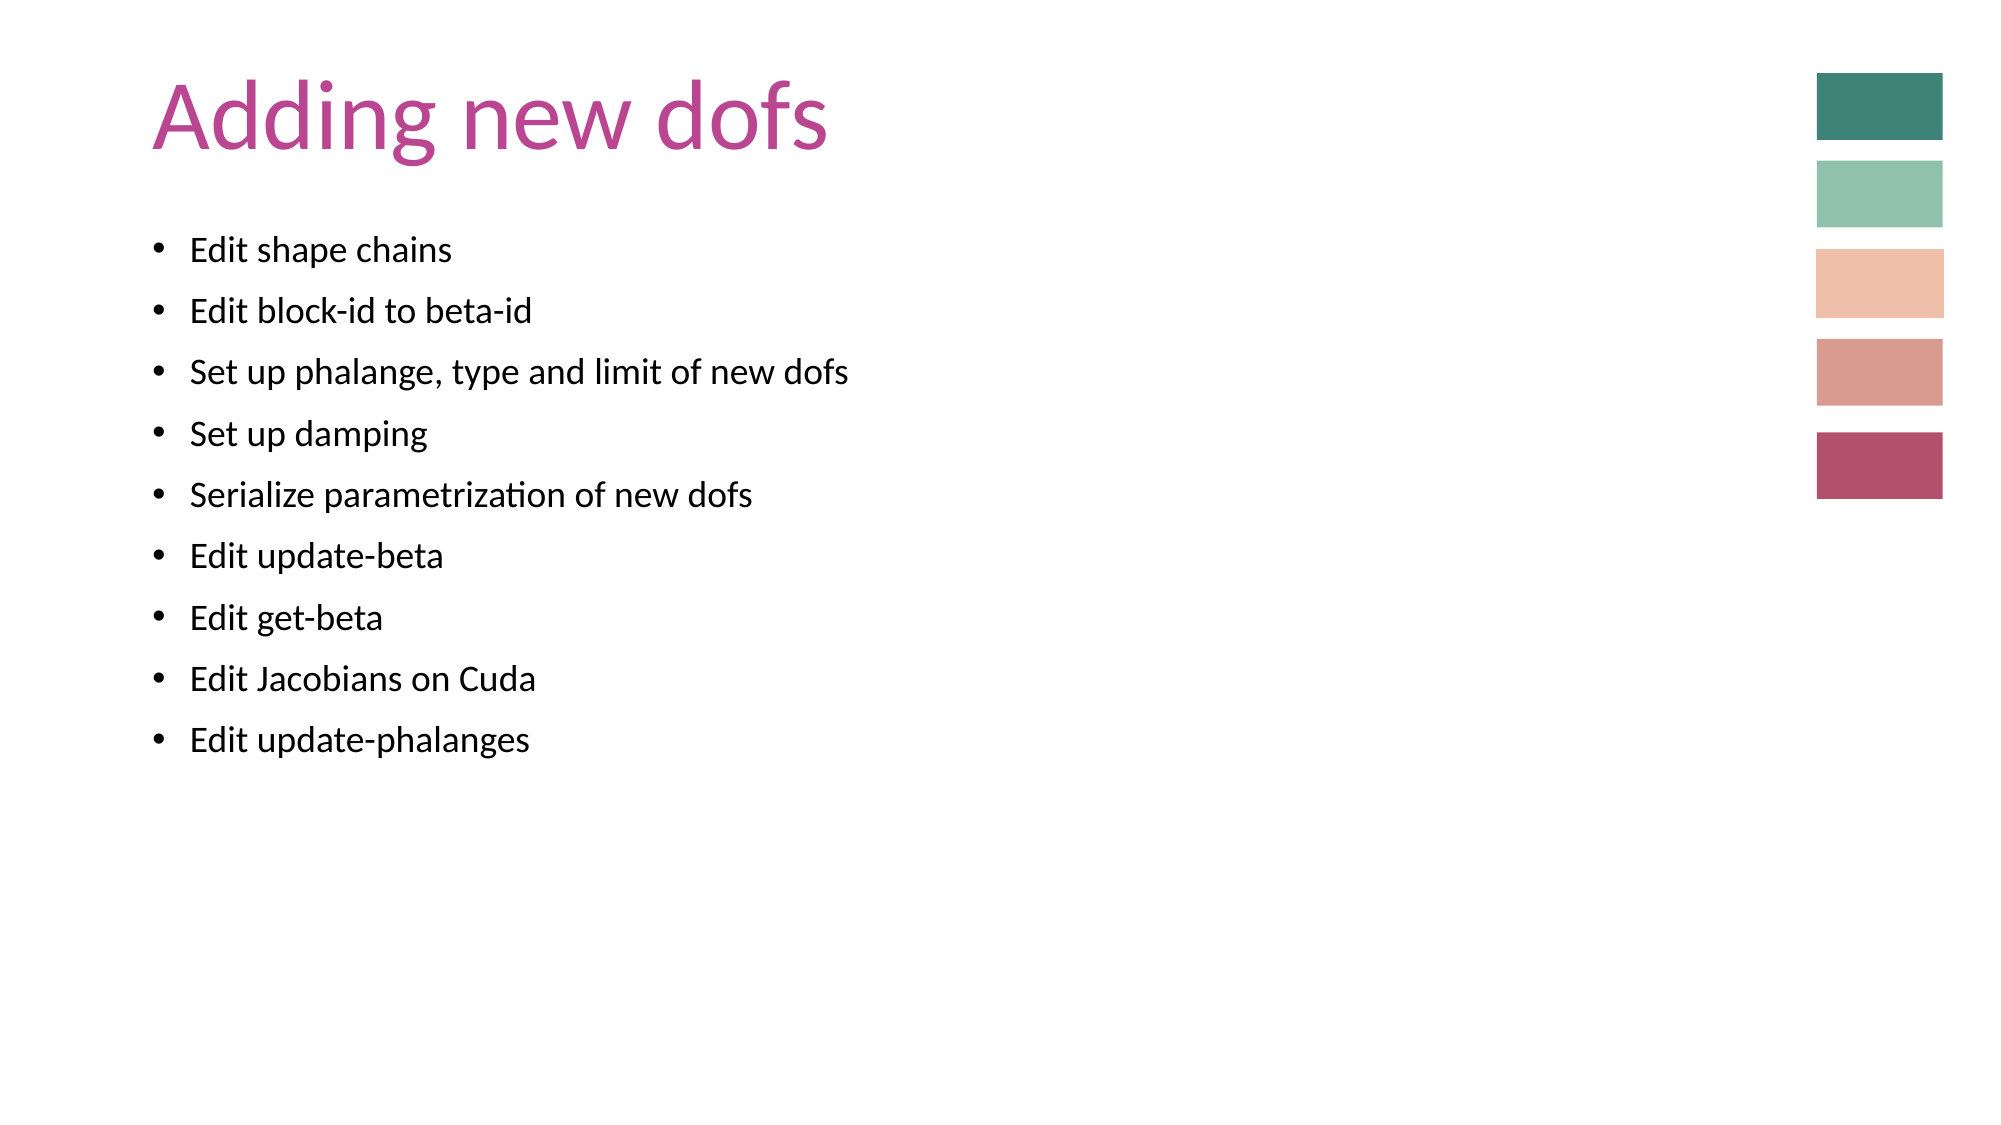

# Adding new dofs

Edit shape chains
Edit block-id to beta-id
Set up phalange, type and limit of new dofs
Set up damping
Serialize parametrization of new dofs
Edit update-beta
Edit get-beta
Edit Jacobians on Cuda
Edit update-phalanges